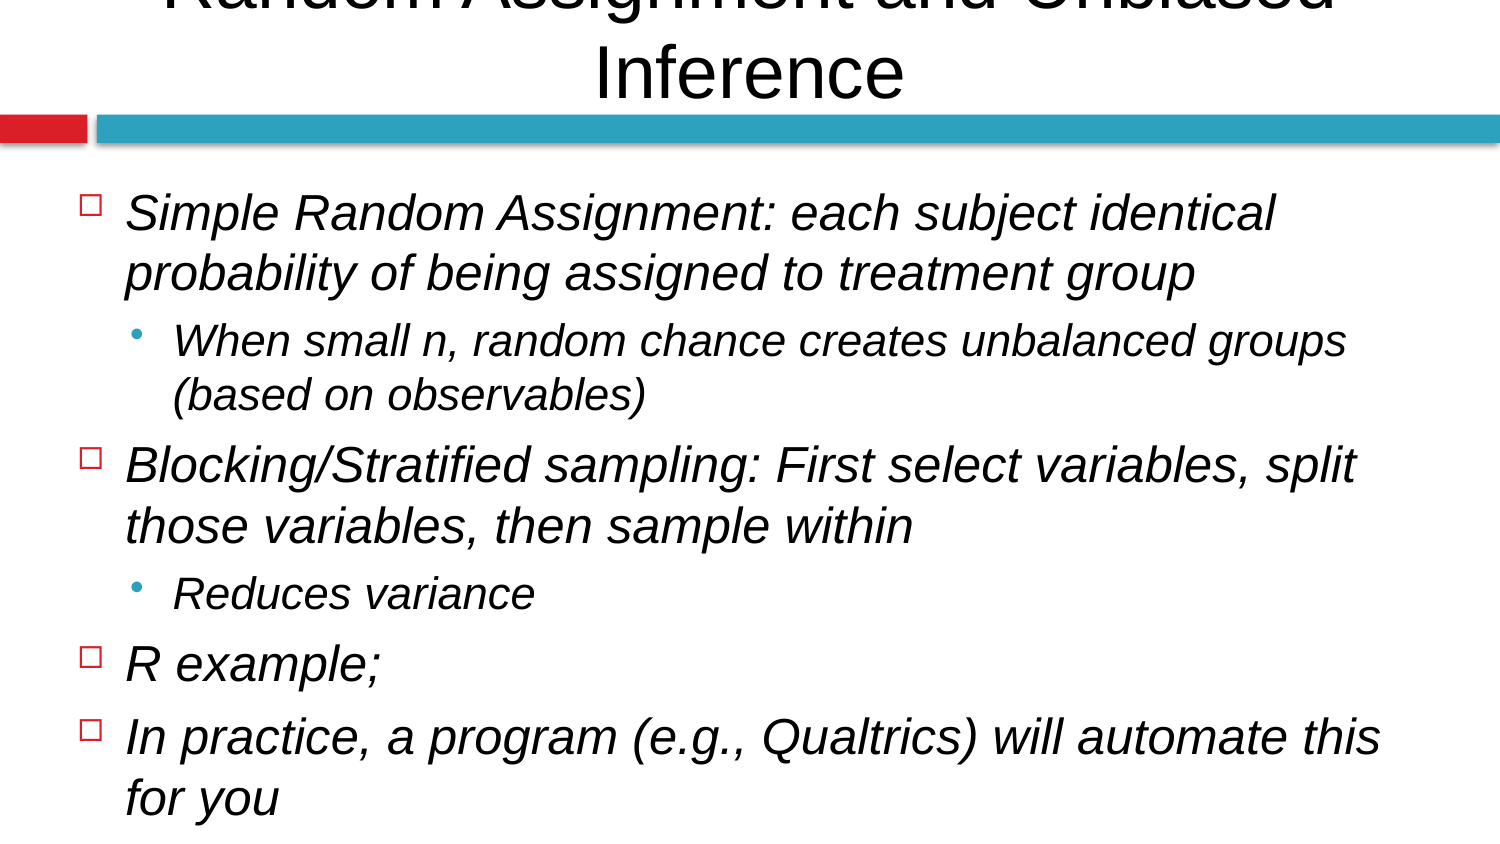

Random Assignment and Unbiased Inference

Simple Random Assignment: each subject identical probability of being assigned to treatment group
When small n, random chance creates unbalanced groups (based on observables)
Blocking/Stratified sampling: First select variables, split those variables, then sample within
Reduces variance
R example;
In practice, a program (e.g., Qualtrics) will automate this for you